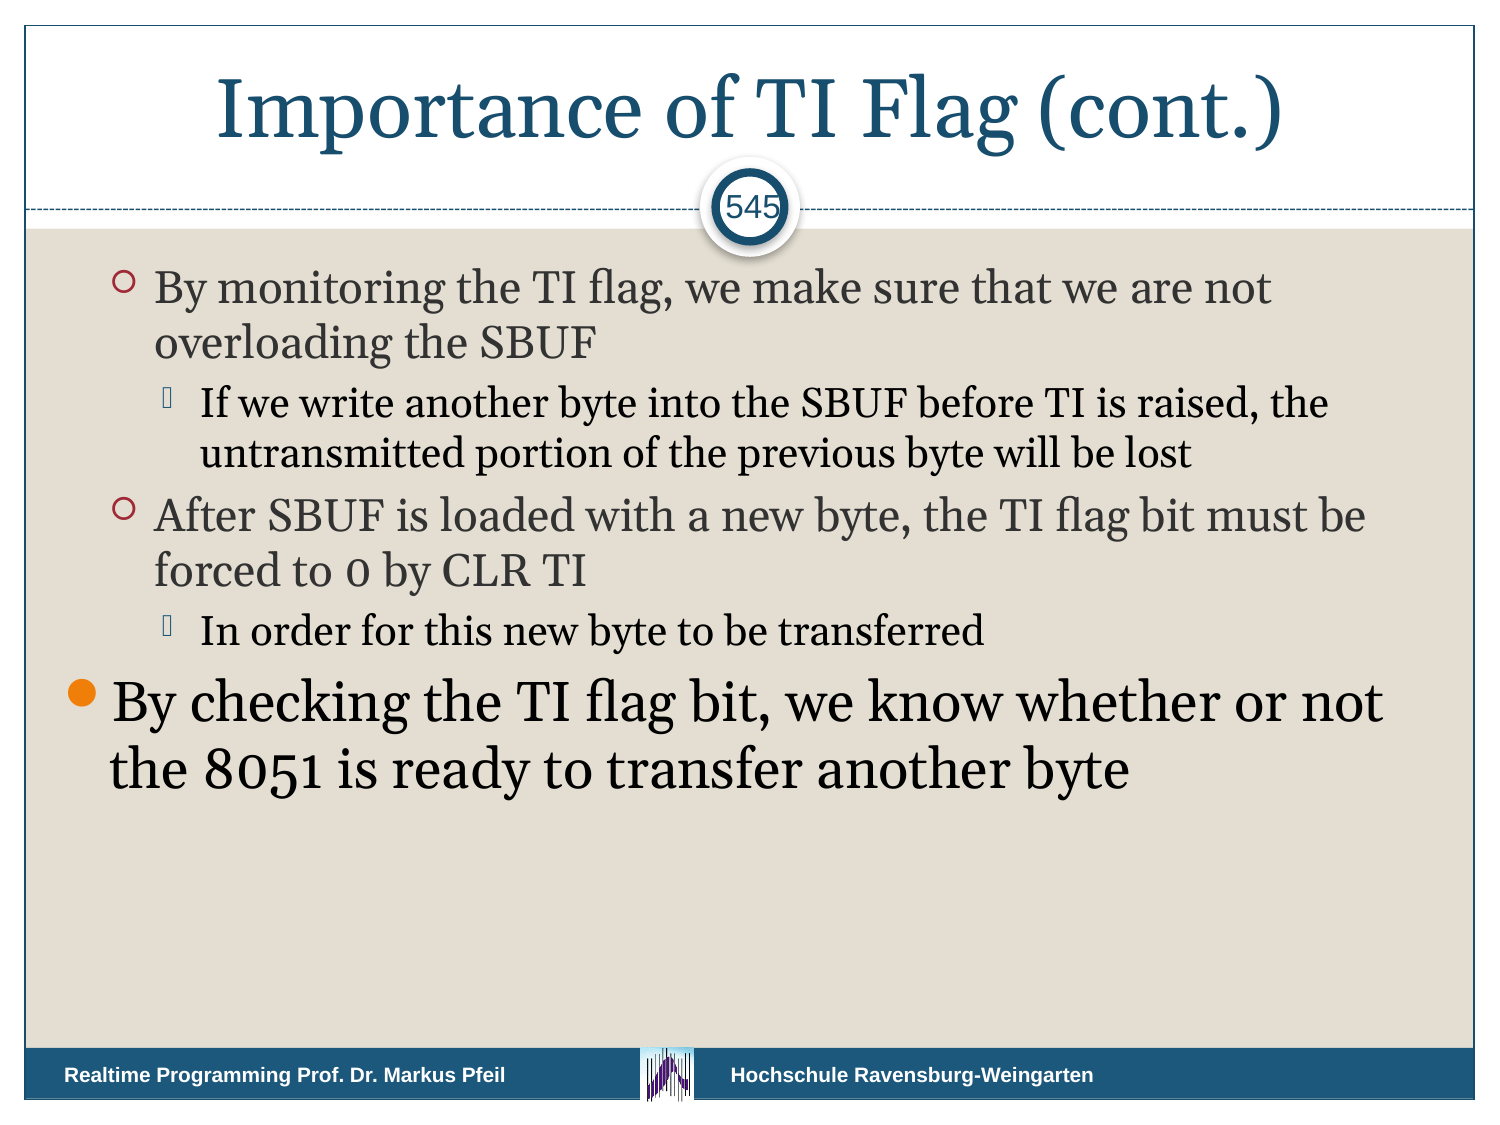

# Importance of TI Flag (cont.)
545
By monitoring the TI flag, we make sure that we are not overloading the SBUF
If we write another byte into the SBUF before TI is raised, the untransmitted portion of the previous byte will be lost
After SBUF is loaded with a new byte, the TI flag bit must be forced to 0 by CLR TI
In order for this new byte to be transferred
By checking the TI flag bit, we know whether or not the 8051 is ready to transfer another byte
Realtime Programming Prof. Dr. Markus Pfeil